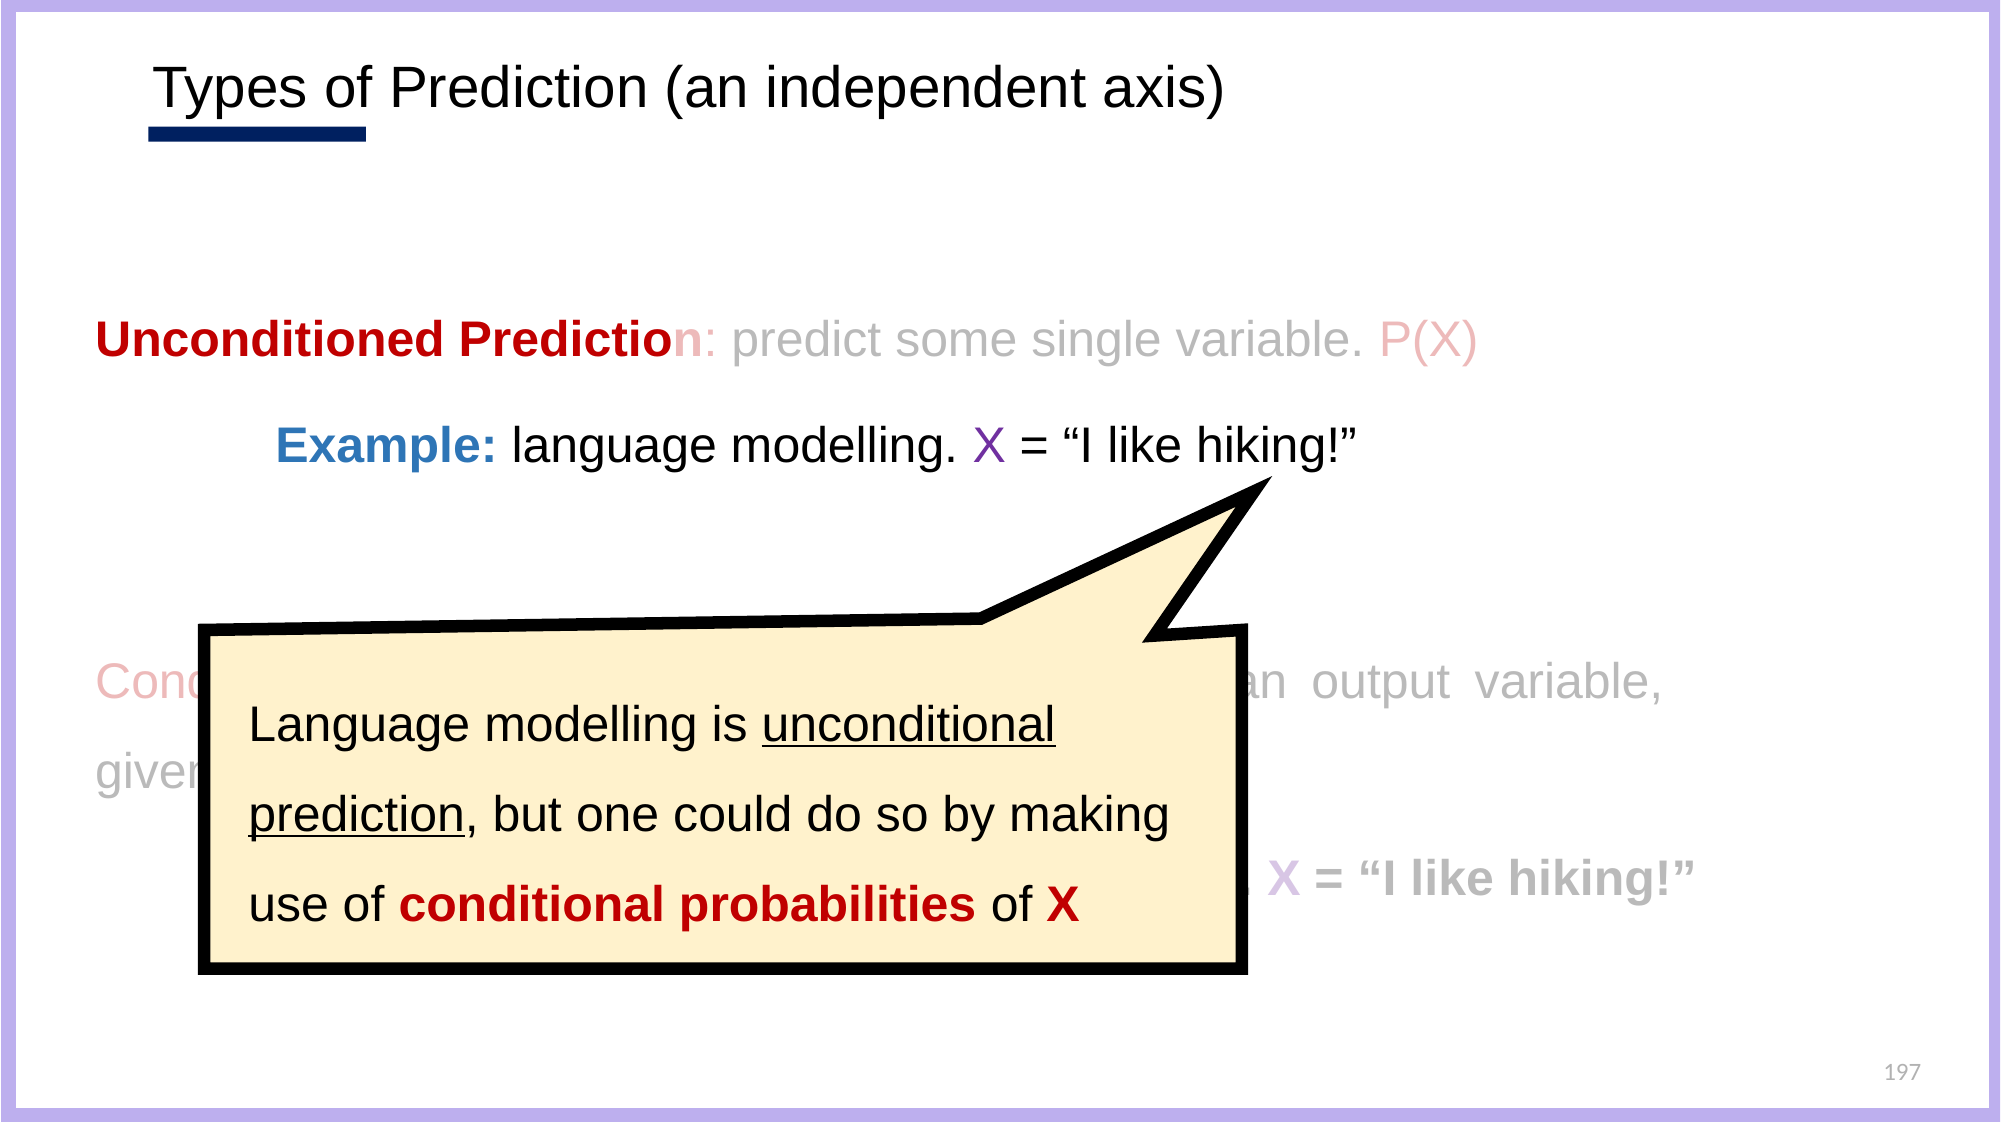

# Types of Prediction (an independent axis)

Unconditioned Prediction: predict some single variable. P(X)
Example: language modelling. X = “I like hiking!”

Conditioned Prediction: predict the probability of an output variable, given the input.  P(Y|X)
Language modelling is unconditional prediction, but one could do so by making use of conditional probabilities of X
Example: text classification. Y = positive. X = “I like hiking!”
197